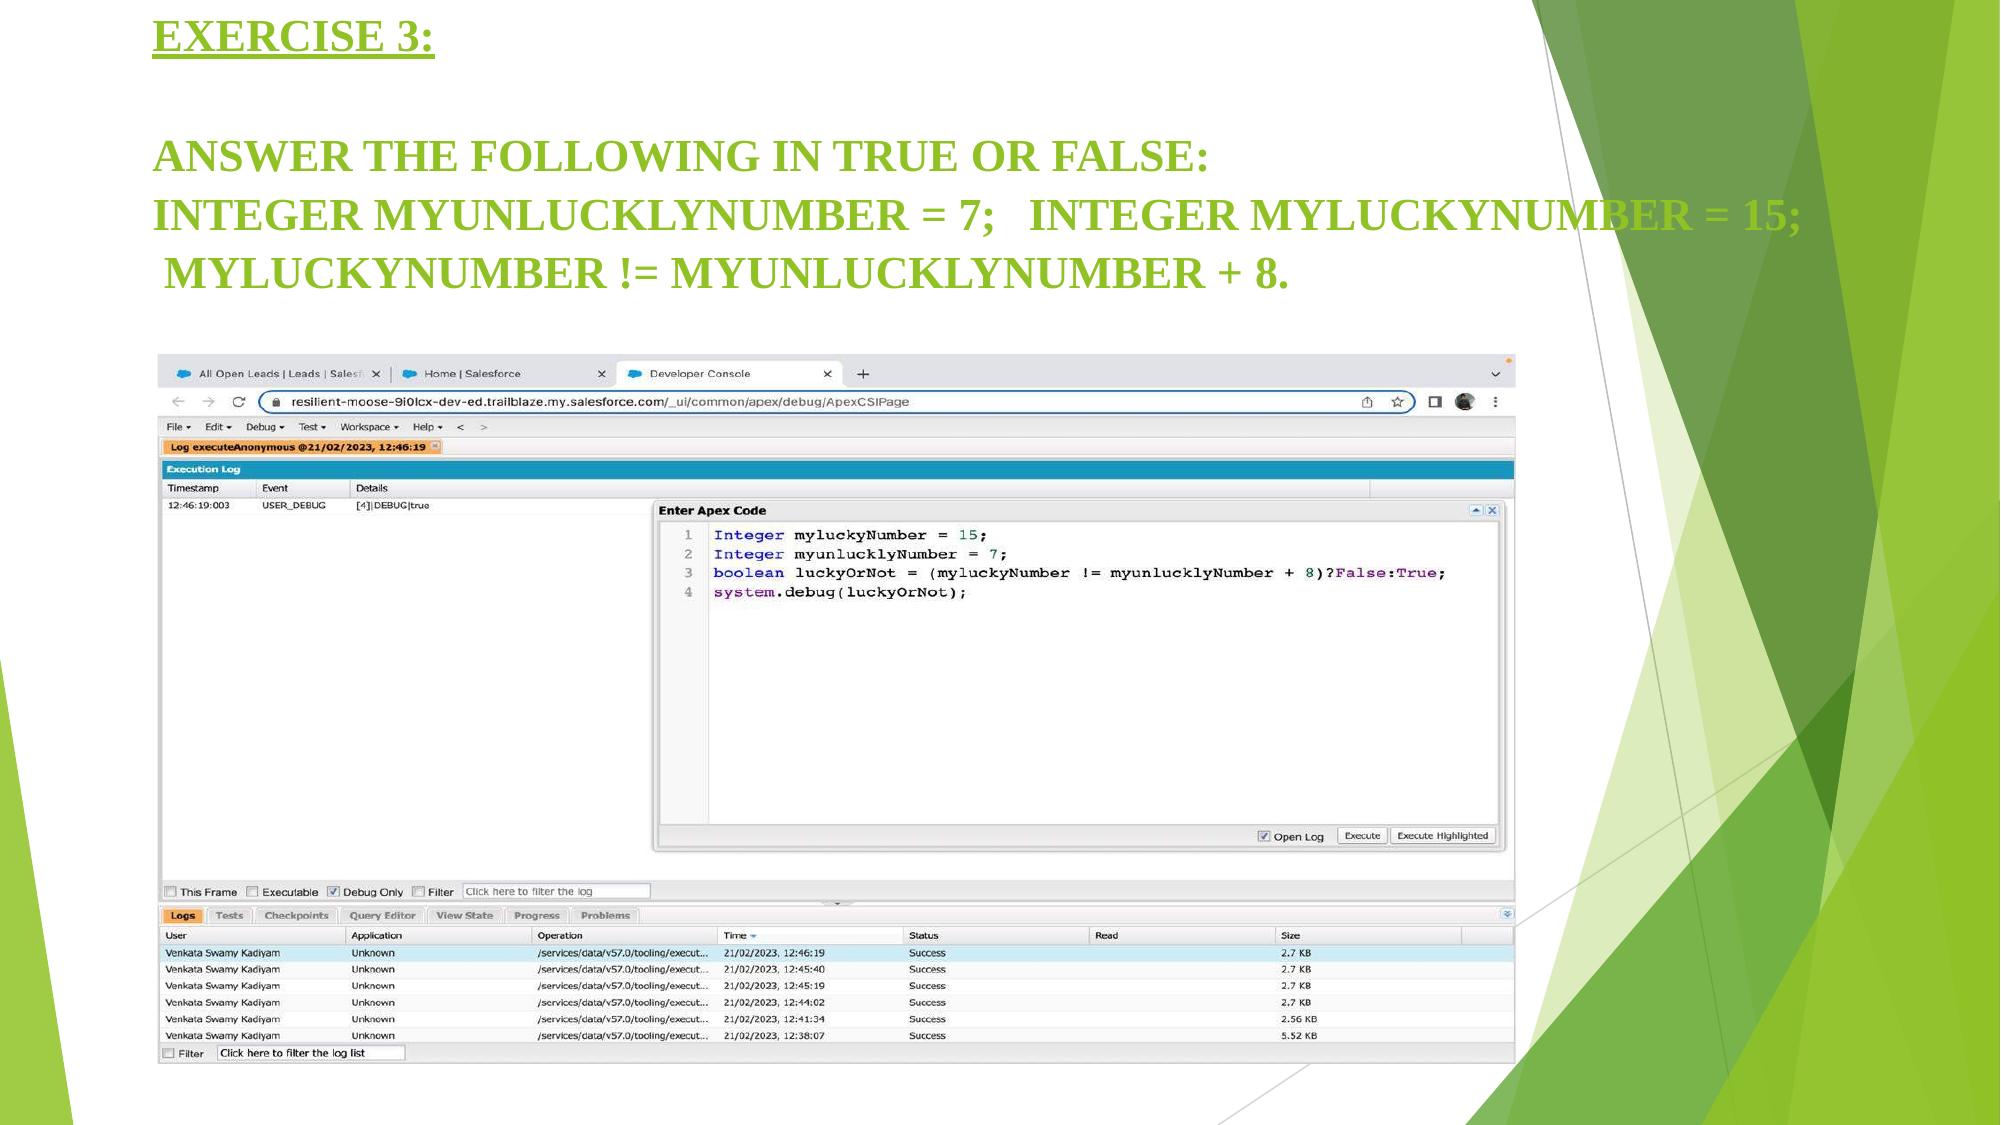

EXERCISE 3:

ANSWER THE FOLLOWING IN TRUE OR FALSE:
INTEGER MYUNLUCKLYNUMBER = 7;	INTEGER MYLUCKYNUMBER = 15;  MYLUCKYNUMBER != MYUNLUCKLYNUMBER + 8.